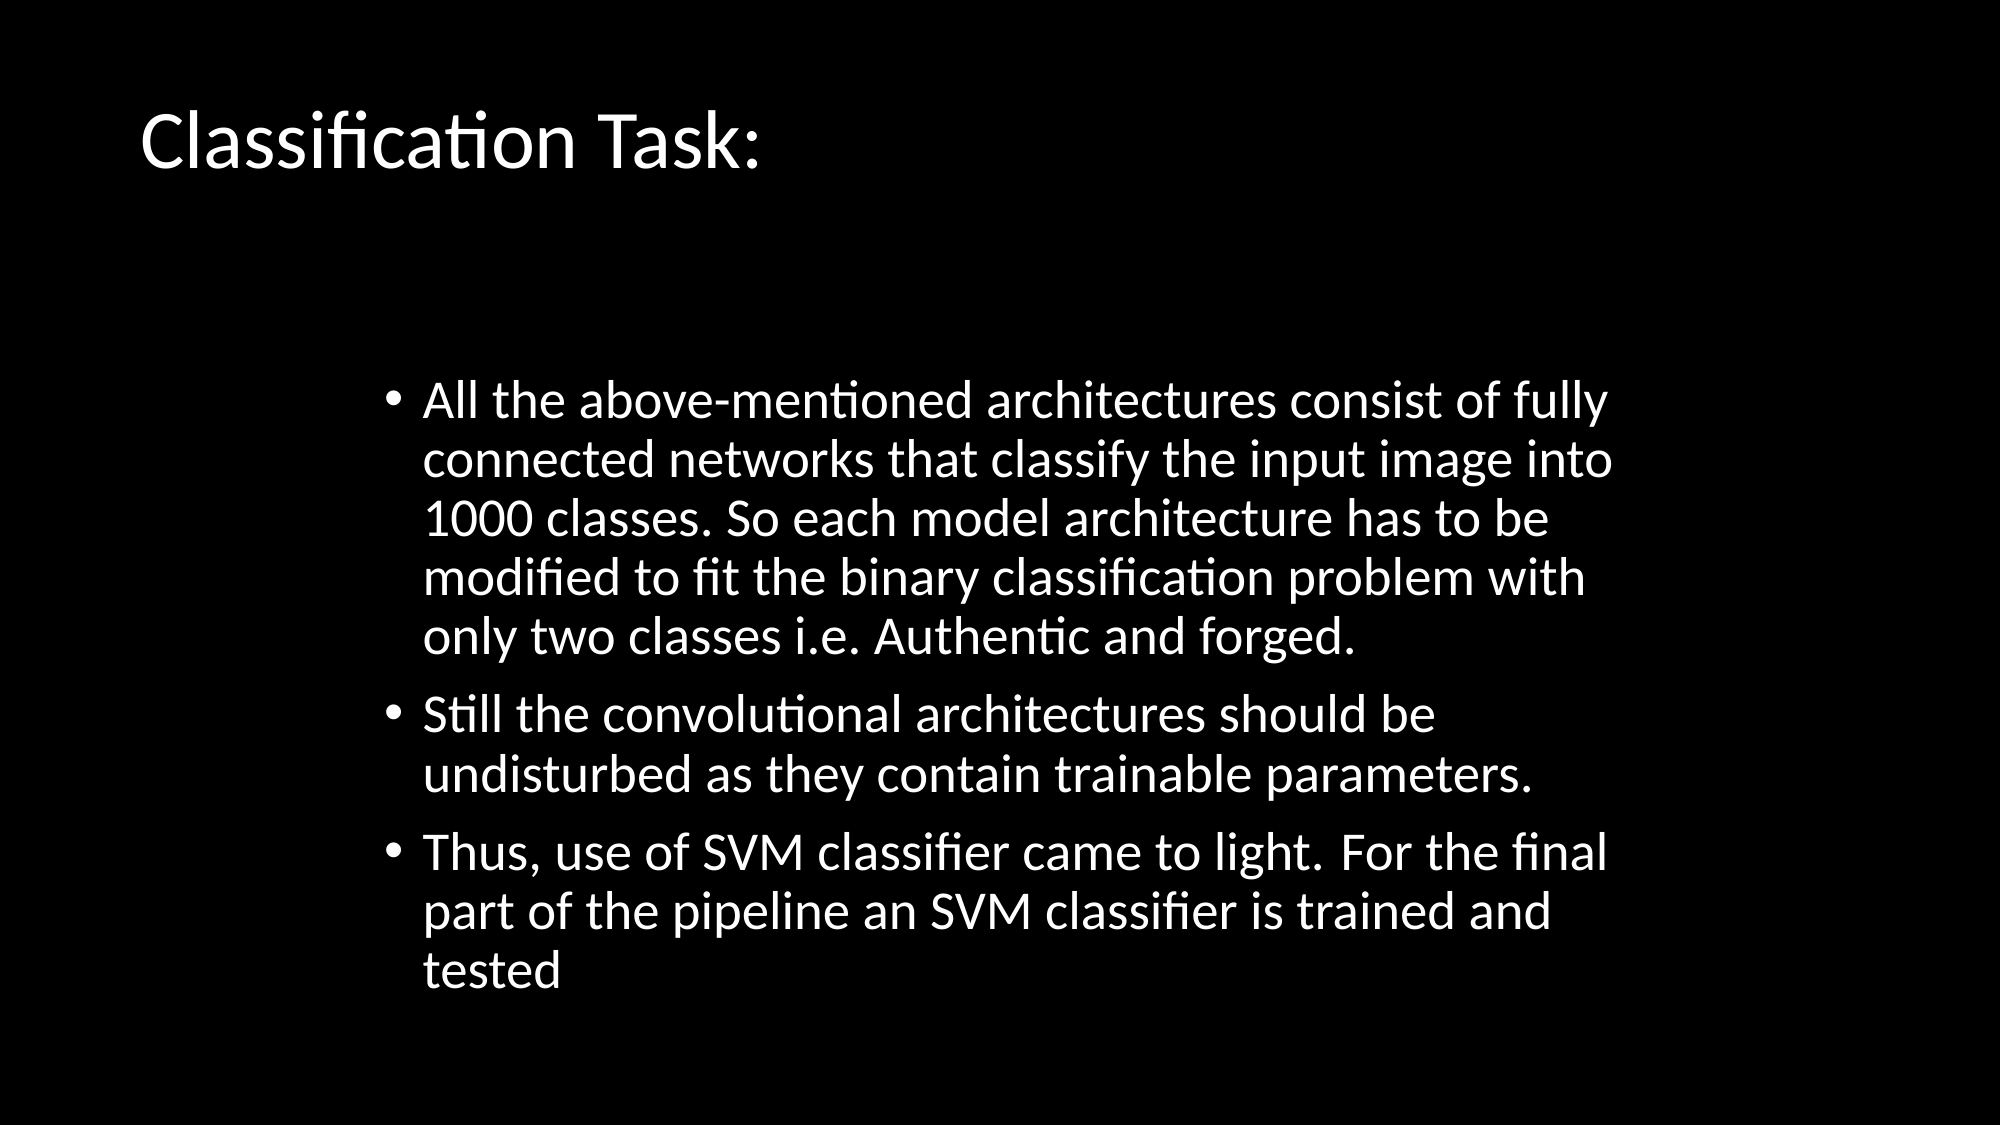

# Classification Task:
All the above-mentioned architectures consist of fully connected networks that classify the input image into 1000 classes. So each model architecture has to be modified to fit the binary classification problem with only two classes i.e. Authentic and forged.
Still the convolutional architectures should be undisturbed as they contain trainable parameters.
Thus, use of SVM classifier came to light. For the final part of the pipeline an SVM classifier is trained and tested